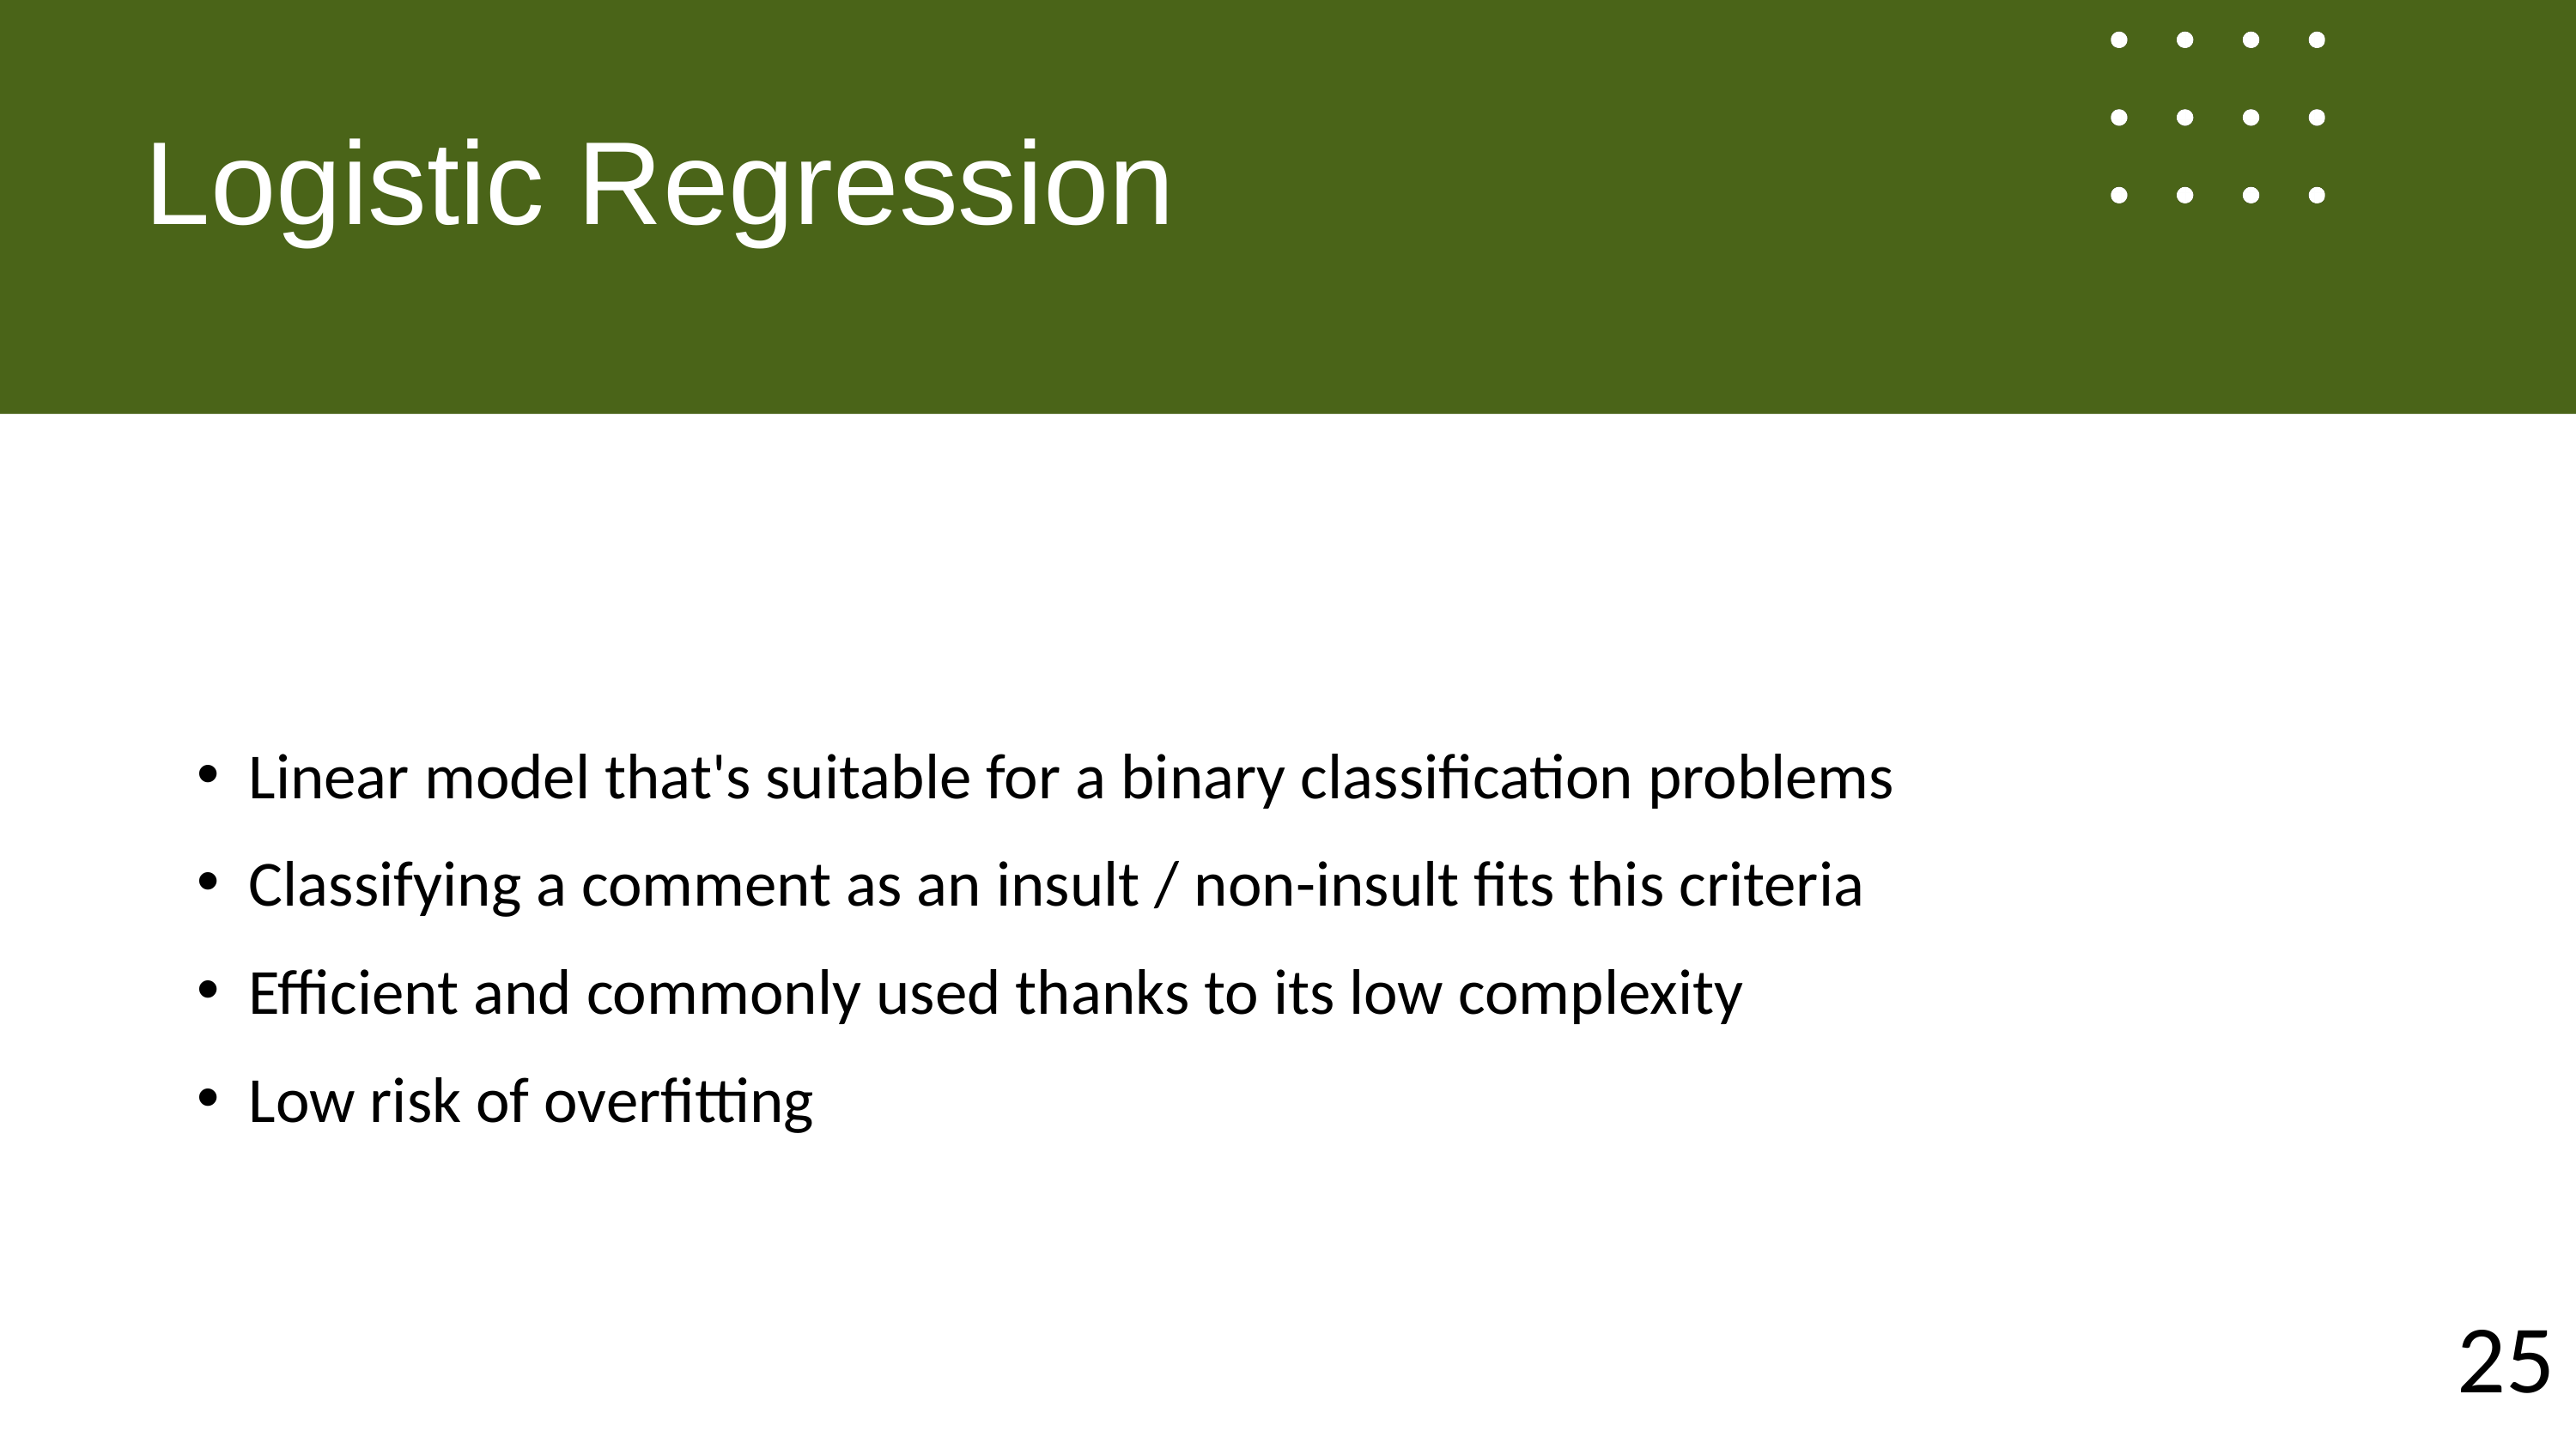

Logistic Regression

Linear model that's suitable for a binary classification problems
Classifying a comment as an insult / non-insult fits this criteria
Efficient and commonly used thanks to its low complexity
Low risk of overfitting
25